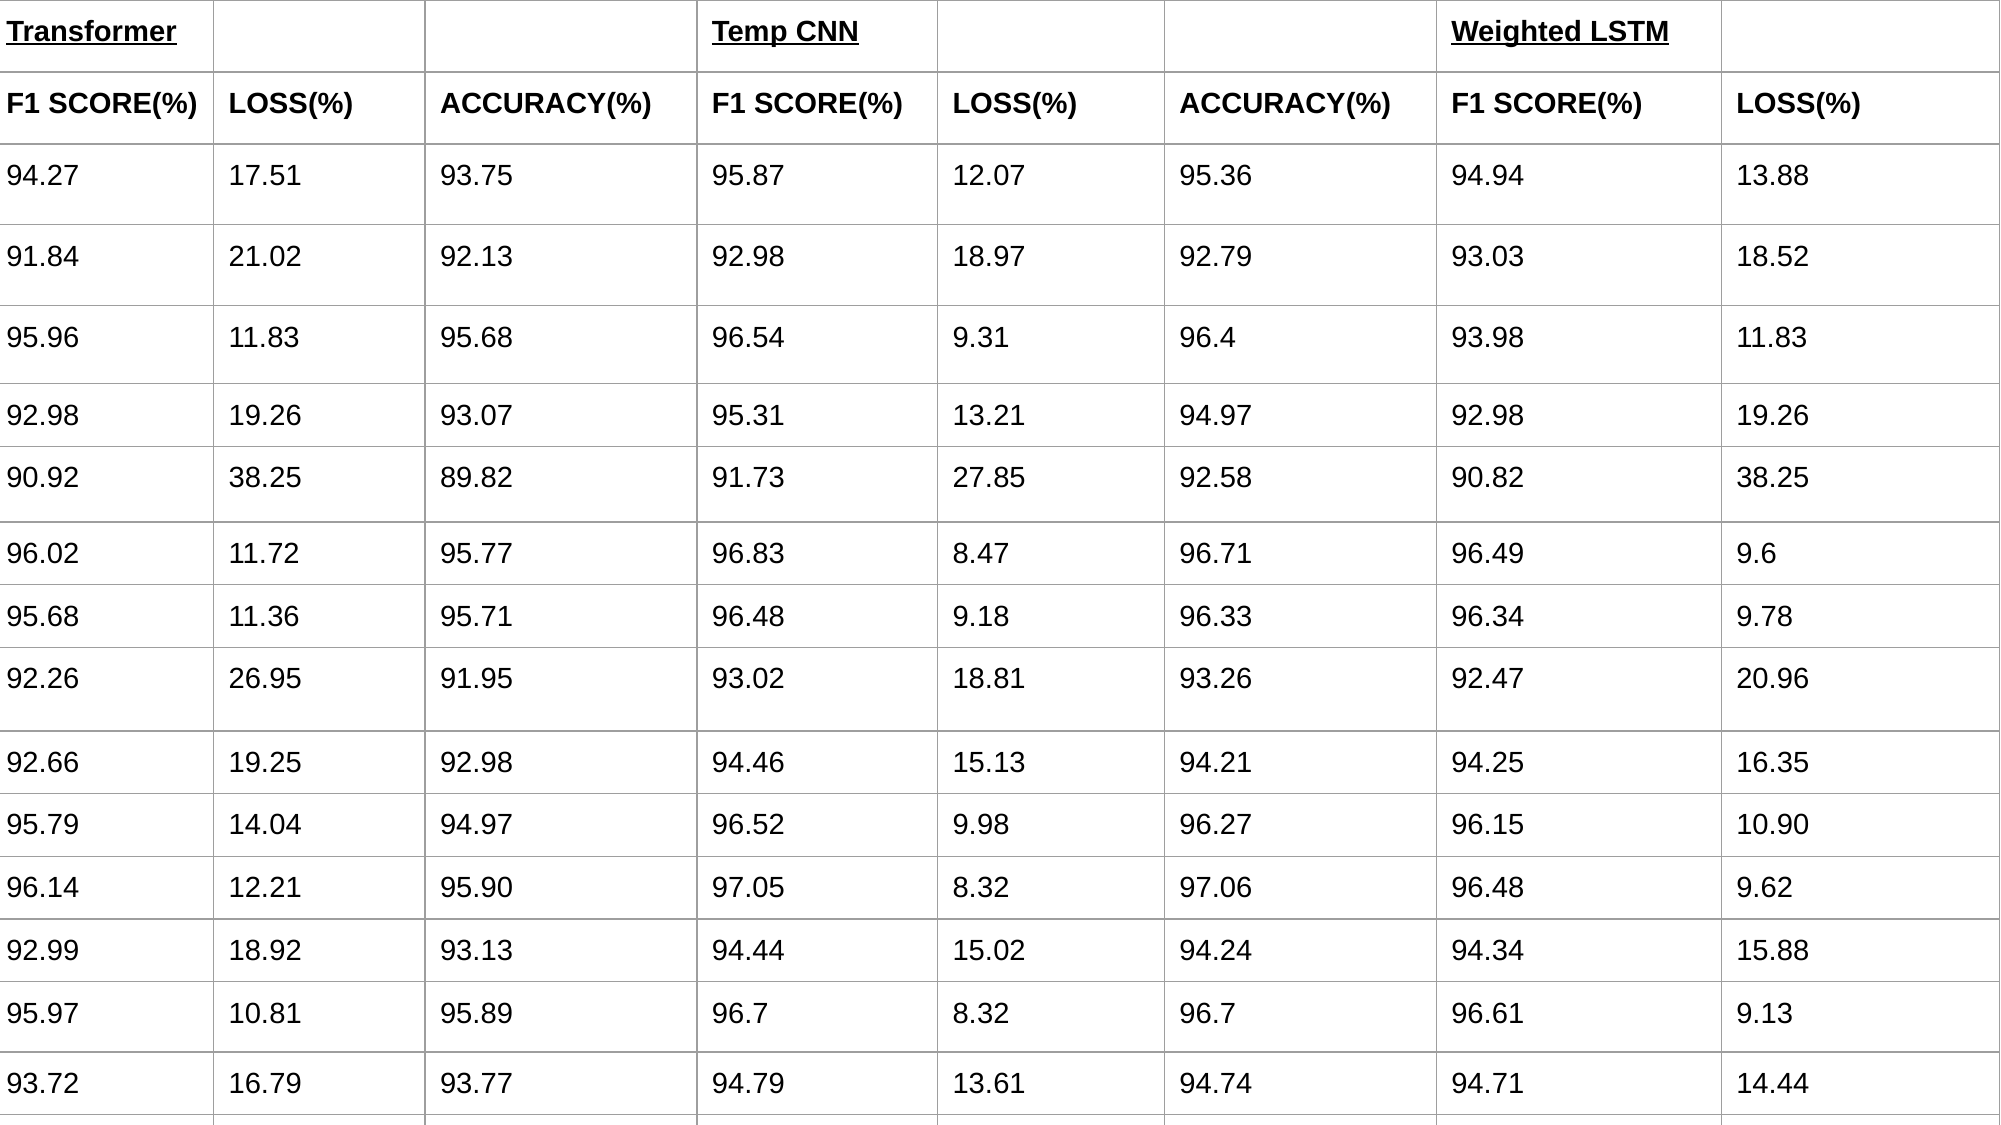

| Crop Type | Transformer |  |  | Temp CNN |  |  | Weighted LSTM |  |  |
| --- | --- | --- | --- | --- | --- | --- | --- | --- | --- |
|  | F1 SCORE(%) | LOSS(%) | ACCURACY(%) | F1 SCORE(%) | LOSS(%) | ACCURACY(%) | F1 SCORE(%) | LOSS(%) | ACCURACY(%) |
| Legumes | 94.27 | 17.51 | 93.75 | 95.87 | 12.07 | 95.36 | 94.94 | 13.88 | 94.6 |
| Grassland | 91.84 | 21.02 | 92.13 | 92.98 | 18.97 | 92.79 | 93.03 | 18.52 | 92.87 |
| Maize | 95.96 | 11.83 | 95.68 | 96.54 | 9.31 | 96.4 | 93.98 | 11.83 | 95.88 |
| Potato | 92.98 | 19.26 | 93.07 | 95.31 | 13.21 | 94.97 | 92.98 | 19.26 | 93.07 |
| Sunflower | 90.92 | 38.25 | 89.82 | 91.73 | 27.85 | 92.58 | 90.82 | 38.25 | 89.82 |
| Soy | 96.02 | 11.72 | 95.77 | 96.83 | 8.47 | 96.71 | 96.49 | 9.6 | 96.34 |
| Winter Barley | 95.68 | 11.36 | 95.71 | 96.48 | 9.18 | 96.33 | 96.34 | 9.78 | 96.12 |
| Winter Caraway | 92.26 | 26.95 | 91.95 | 93.02 | 18.81 | 93.26 | 92.47 | 20.96 | 92.81 |
| Rye | 92.66 | 19.25 | 92.98 | 94.46 | 15.13 | 94.21 | 94.25 | 16.35 | 93.85 |
| Rapeseed | 95.79 | 14.04 | 94.97 | 96.52 | 9.98 | 96.27 | 96.15 | 10.90 | 95.87 |
| Beet | 96.14 | 12.21 | 95.90 | 97.05 | 8.32 | 97.06 | 96.48 | 9.62 | 96.44 |
| Sprint Cereals | 92.99 | 18.92 | 93.13 | 94.44 | 15.02 | 94.24 | 94.34 | 15.88 | 94.09 |
| Winter Wheat | 95.97 | 10.81 | 95.89 | 96.7 | 8.32 | 96.7 | 96.61 | 9.13 | 96.33 |
| Winter Triticale | 93.72 | 16.79 | 93.77 | 94.79 | 13.61 | 94.74 | 94.71 | 14.44 | 94.49 |
| Permanent Plantation | 95.00 | 17.63 | 94.96 | 95.41 | 12.52 | 95.86 | 95.38 | 13.22 | 95.85 |
| Other Crops | 93.21 | 18.57 | 93.39 | 94.61 | 14.96 | 94.3 | 94.06 | 15.91 | 94.07 |